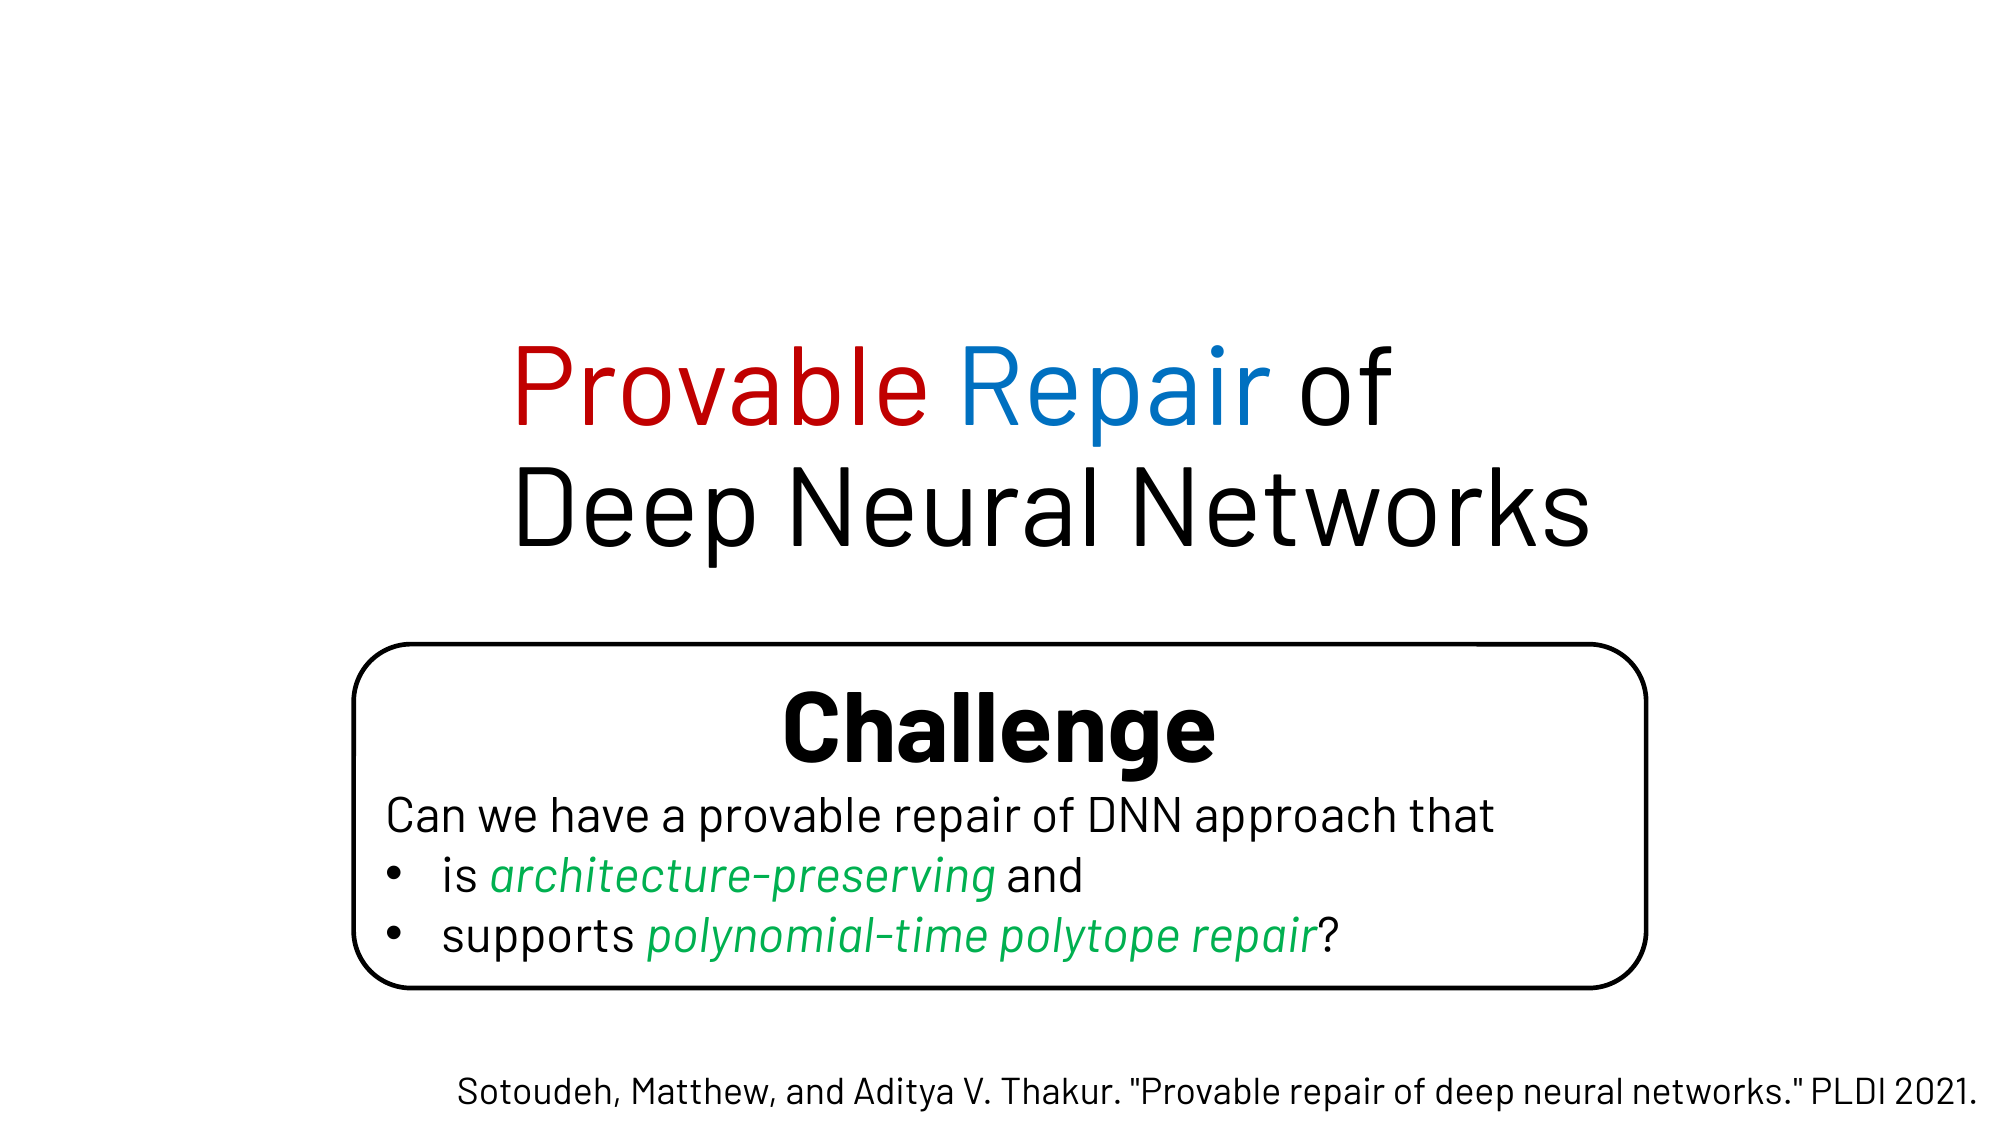

Provable Repair of
Deep Neural Networks
Challenge
Can we have a provable repair of DNN approach that
is architecture-preserving and
supports polynomial-time polytope repair?
Sotoudeh, Matthew, and Aditya V. Thakur. "Provable repair of deep neural networks." PLDI 2021.